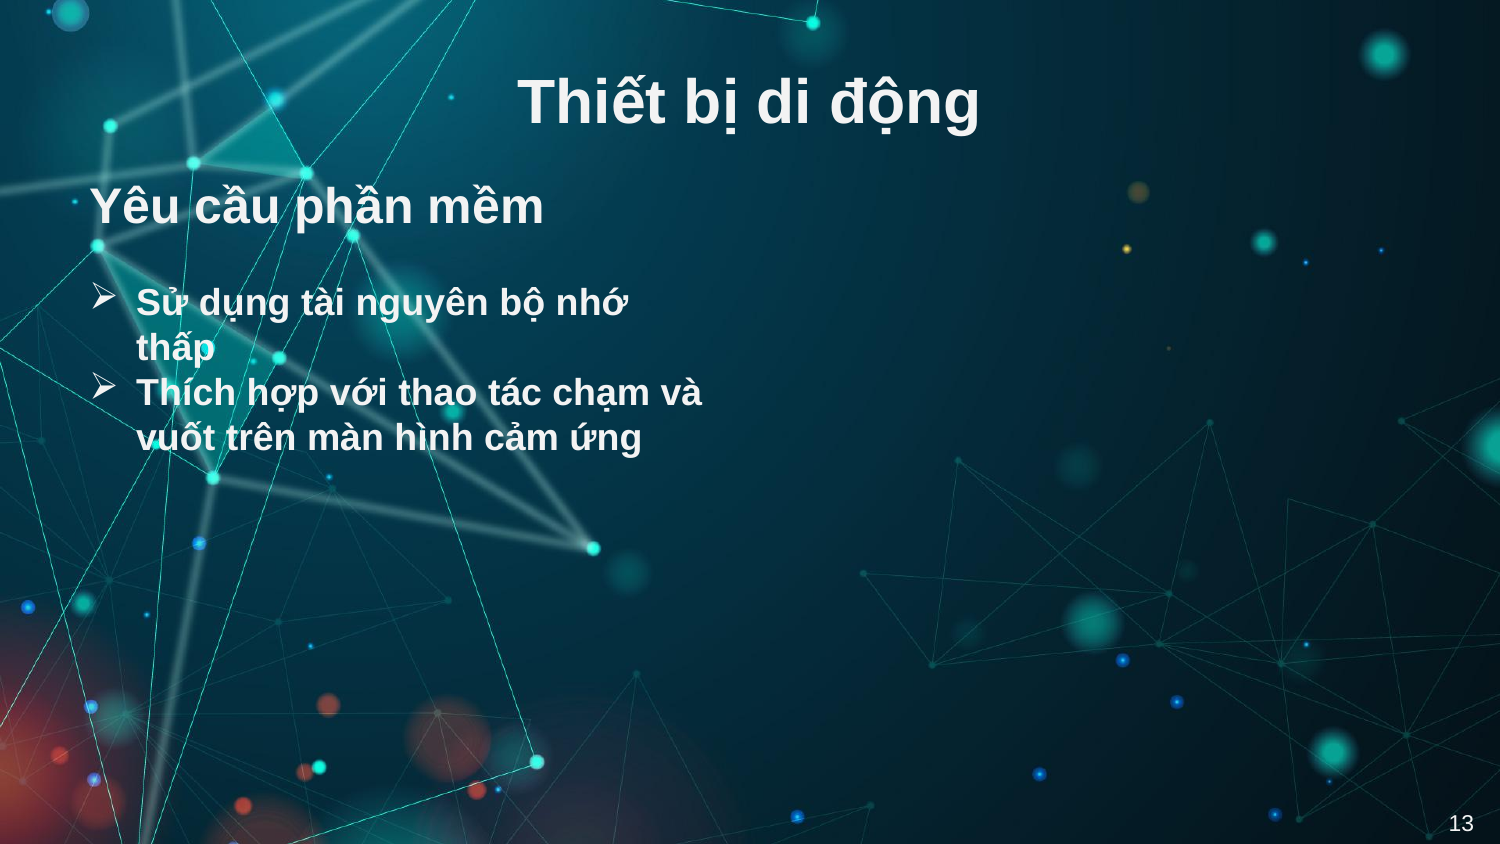

# Thiết bị di động
Yêu cầu phần mềm
Sử dụng tài nguyên bộ nhớ thấp
Thích hợp với thao tác chạm và vuốt trên màn hình cảm ứng
13